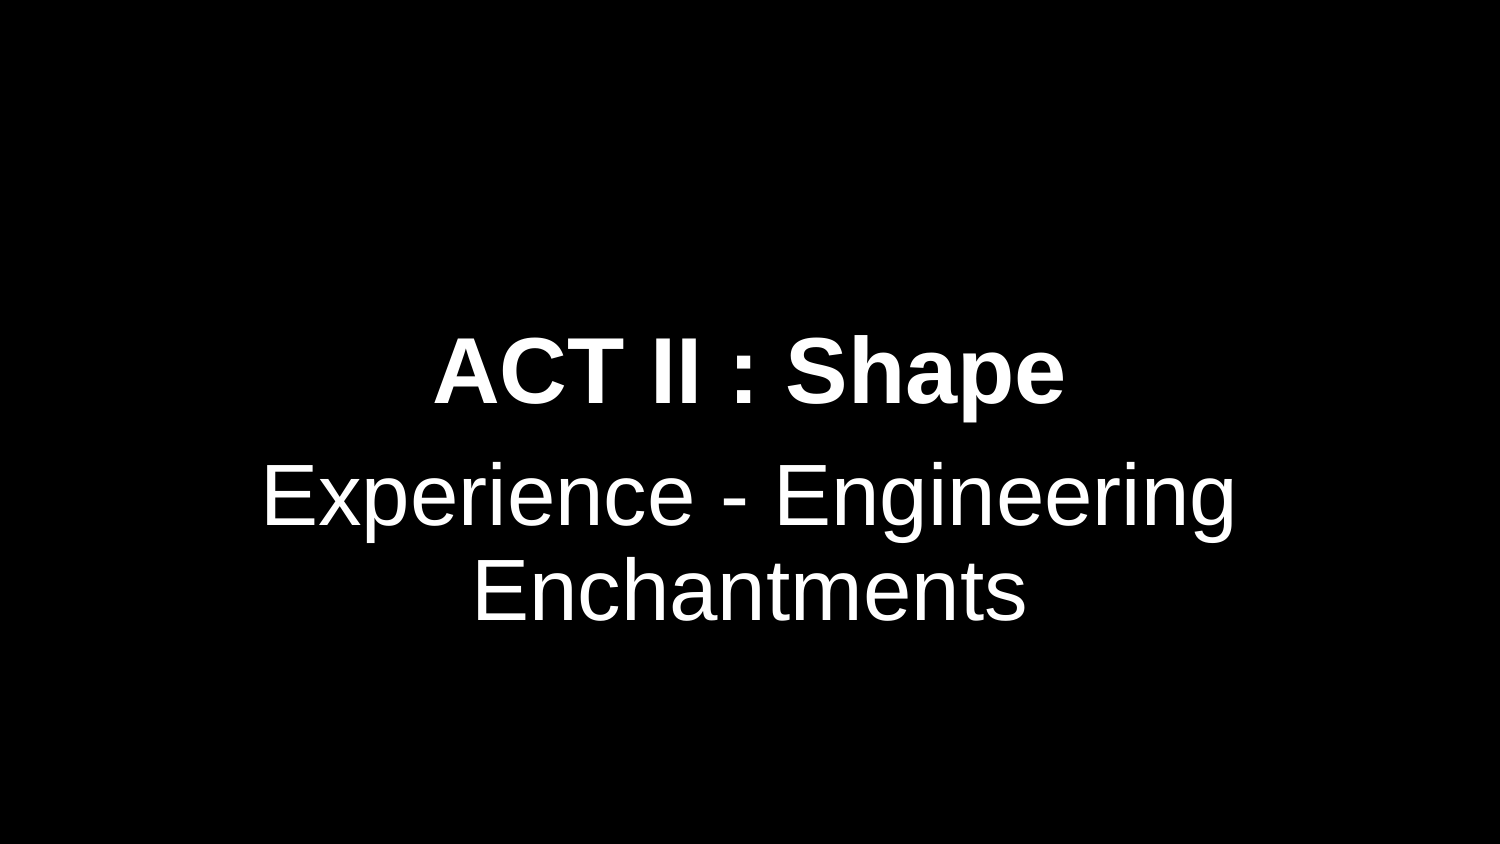

# ACT II : Shape
Experience - Engineering Enchantments